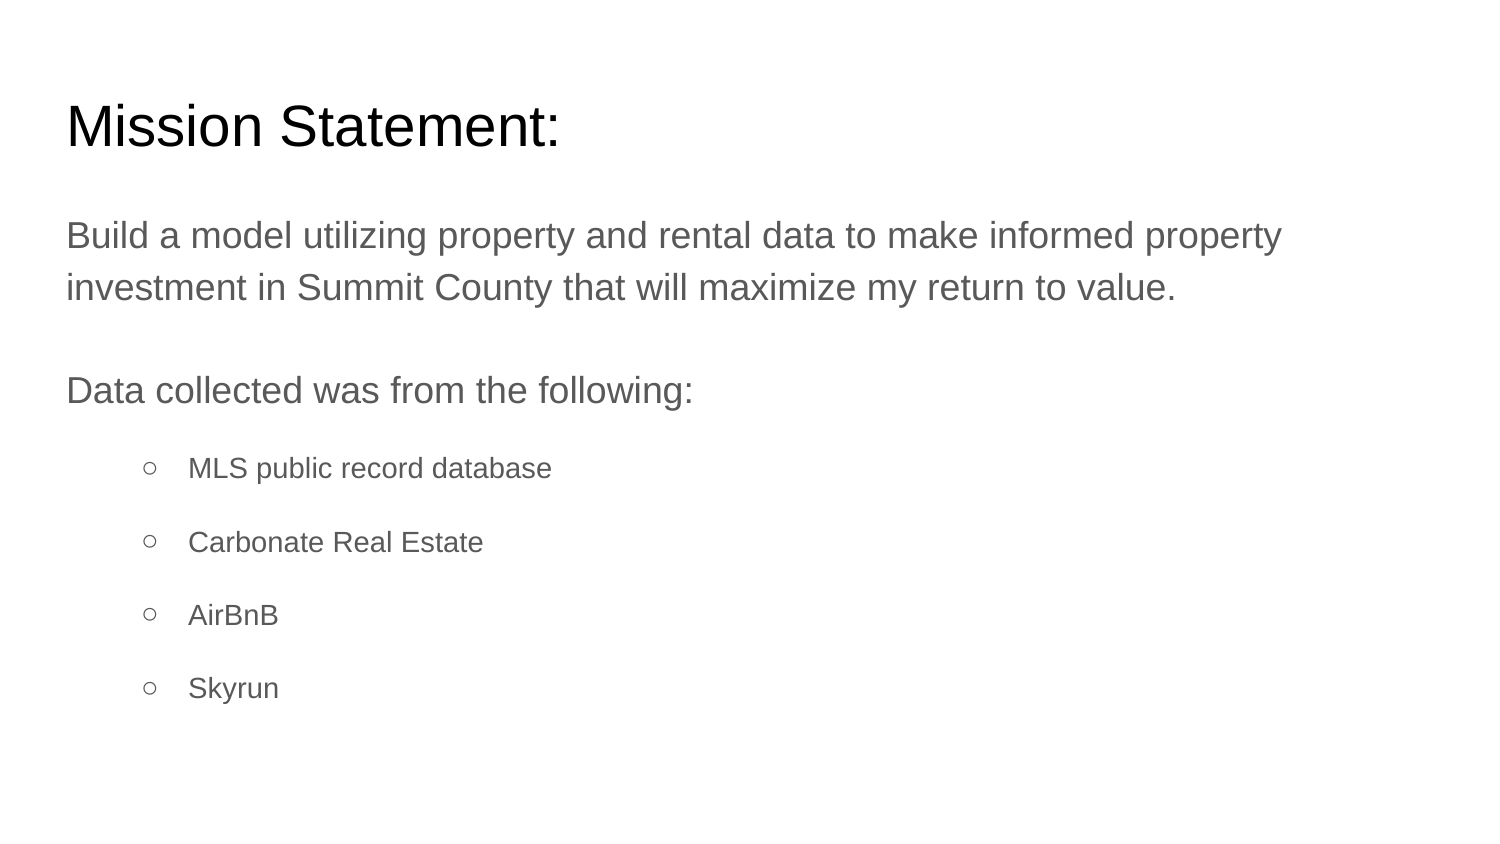

# Mission Statement:
Build a model utilizing property and rental data to make informed property investment in Summit County that will maximize my return to value.

Data collected was from the following:
MLS public record database
Carbonate Real Estate
AirBnB
Skyrun